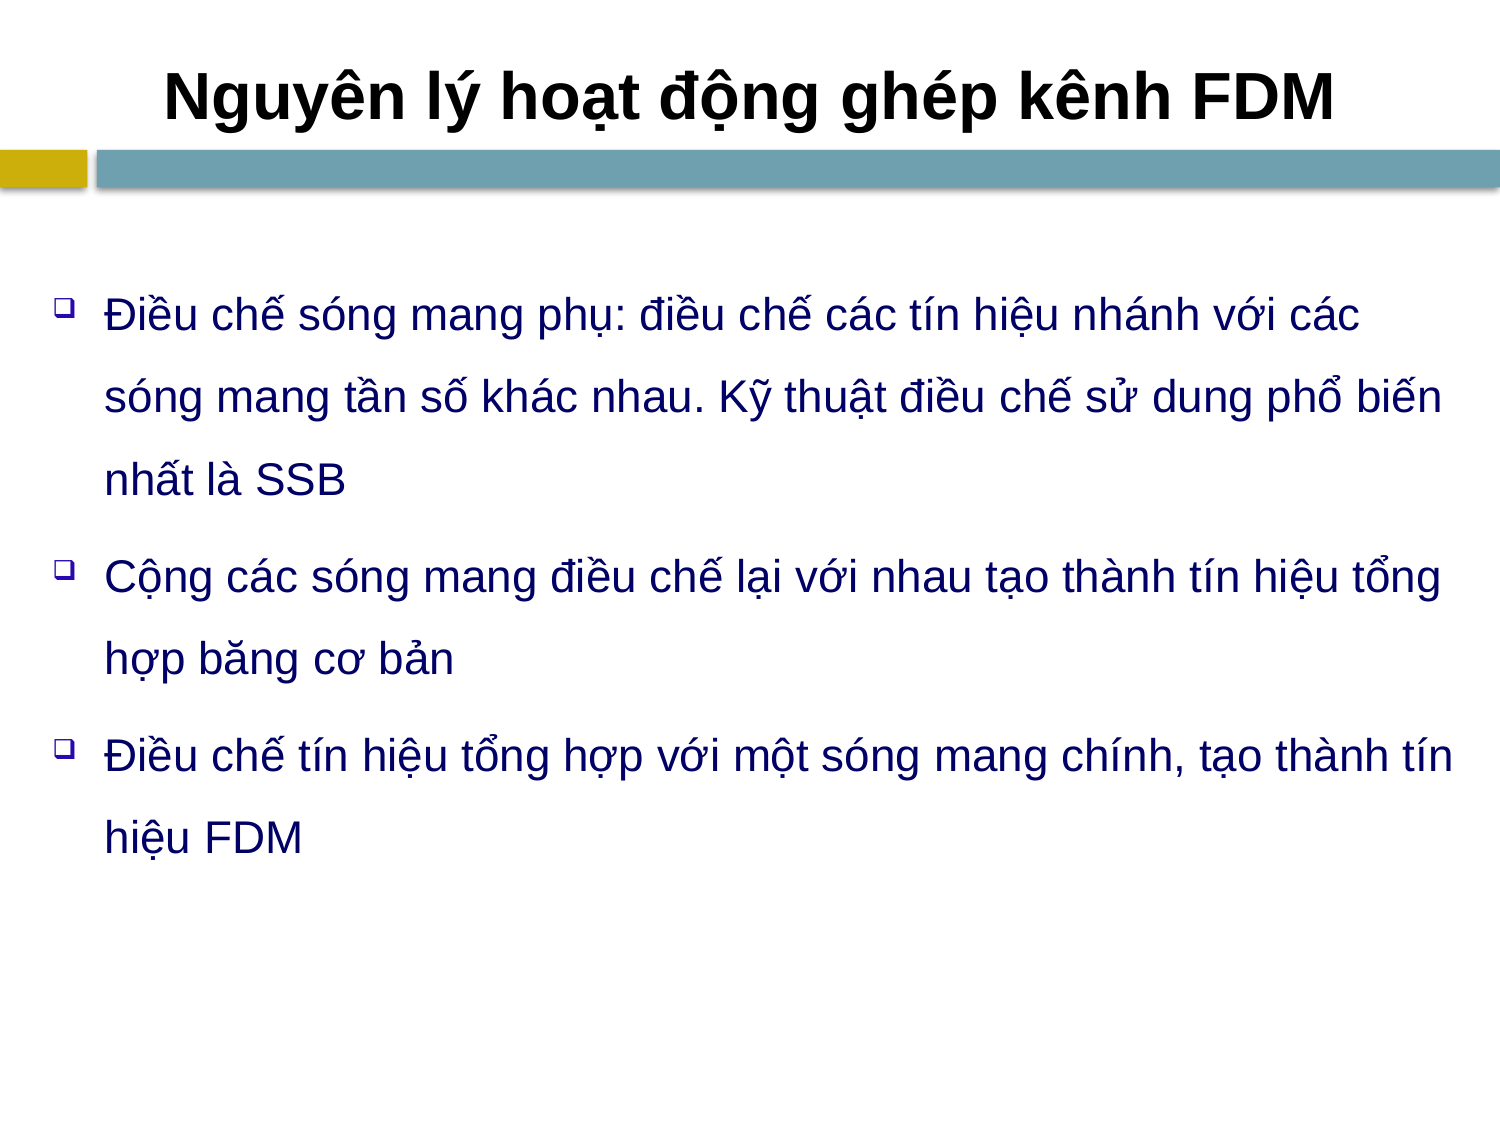

# Nguyên lý hoạt động ghép kênh FDM
Điều chế sóng mang phụ: điều chế các tín hiệu nhánh với các sóng mang tần số khác nhau. Kỹ thuật điều chế sử dung phổ biến nhất là SSB
Cộng các sóng mang điều chế lại với nhau tạo thành tín hiệu tổng hợp băng cơ bản
Điều chế tín hiệu tổng hợp với một sóng mang chính, tạo thành tín hiệu FDM